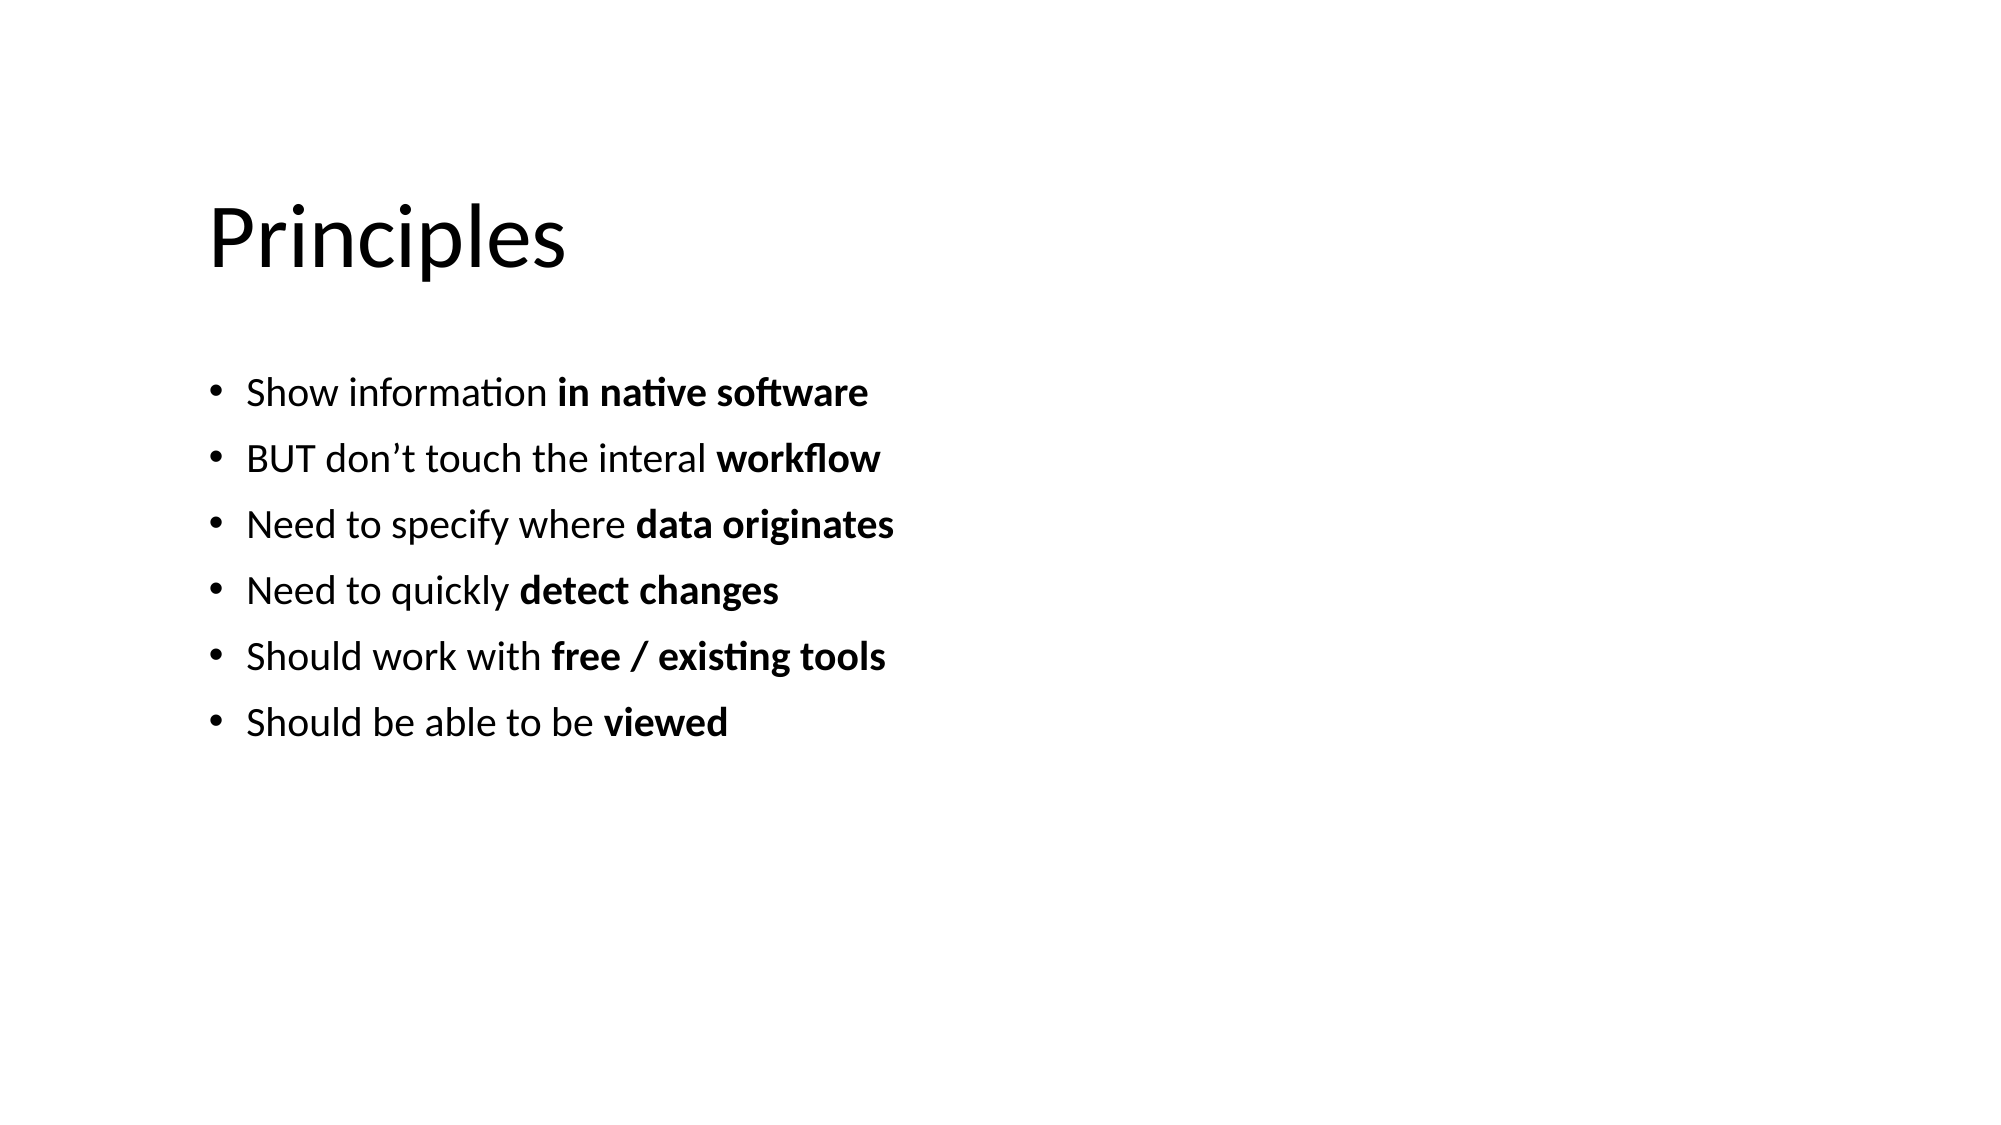

# Principles
Show information in native software
BUT don’t touch the interal workflow
Need to specify where data originates
Need to quickly detect changes
Should work with free / existing tools
Should be able to be viewed